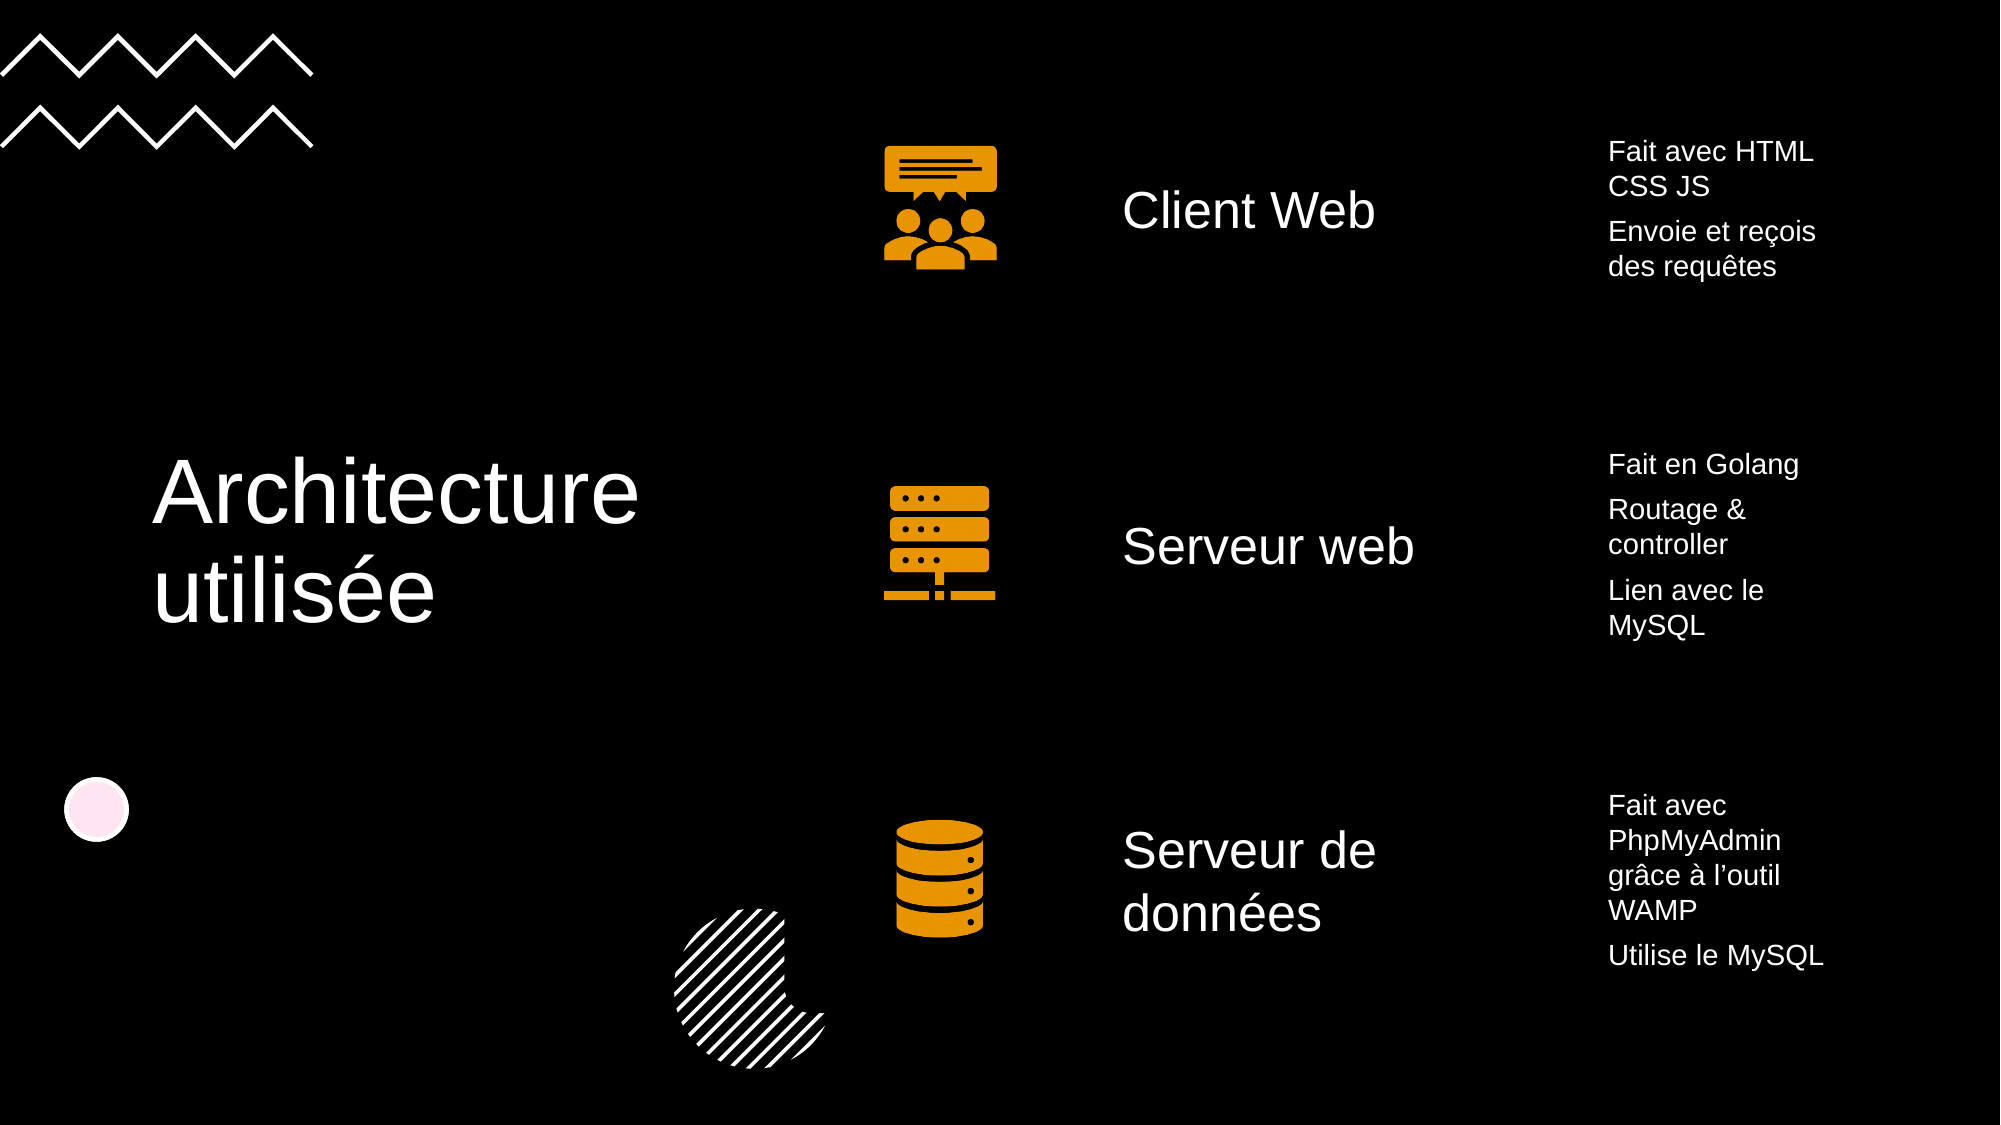

Client Web
Fait avec HTML CSS JS
Envoie et reçois des requêtes
Serveur web
Fait en Golang
Routage & controller
Lien avec le MySQL
Serveur de données
Fait avec PhpMyAdmin grâce à l’outil WAMP
Utilise le MySQL
# Architecture utilisée